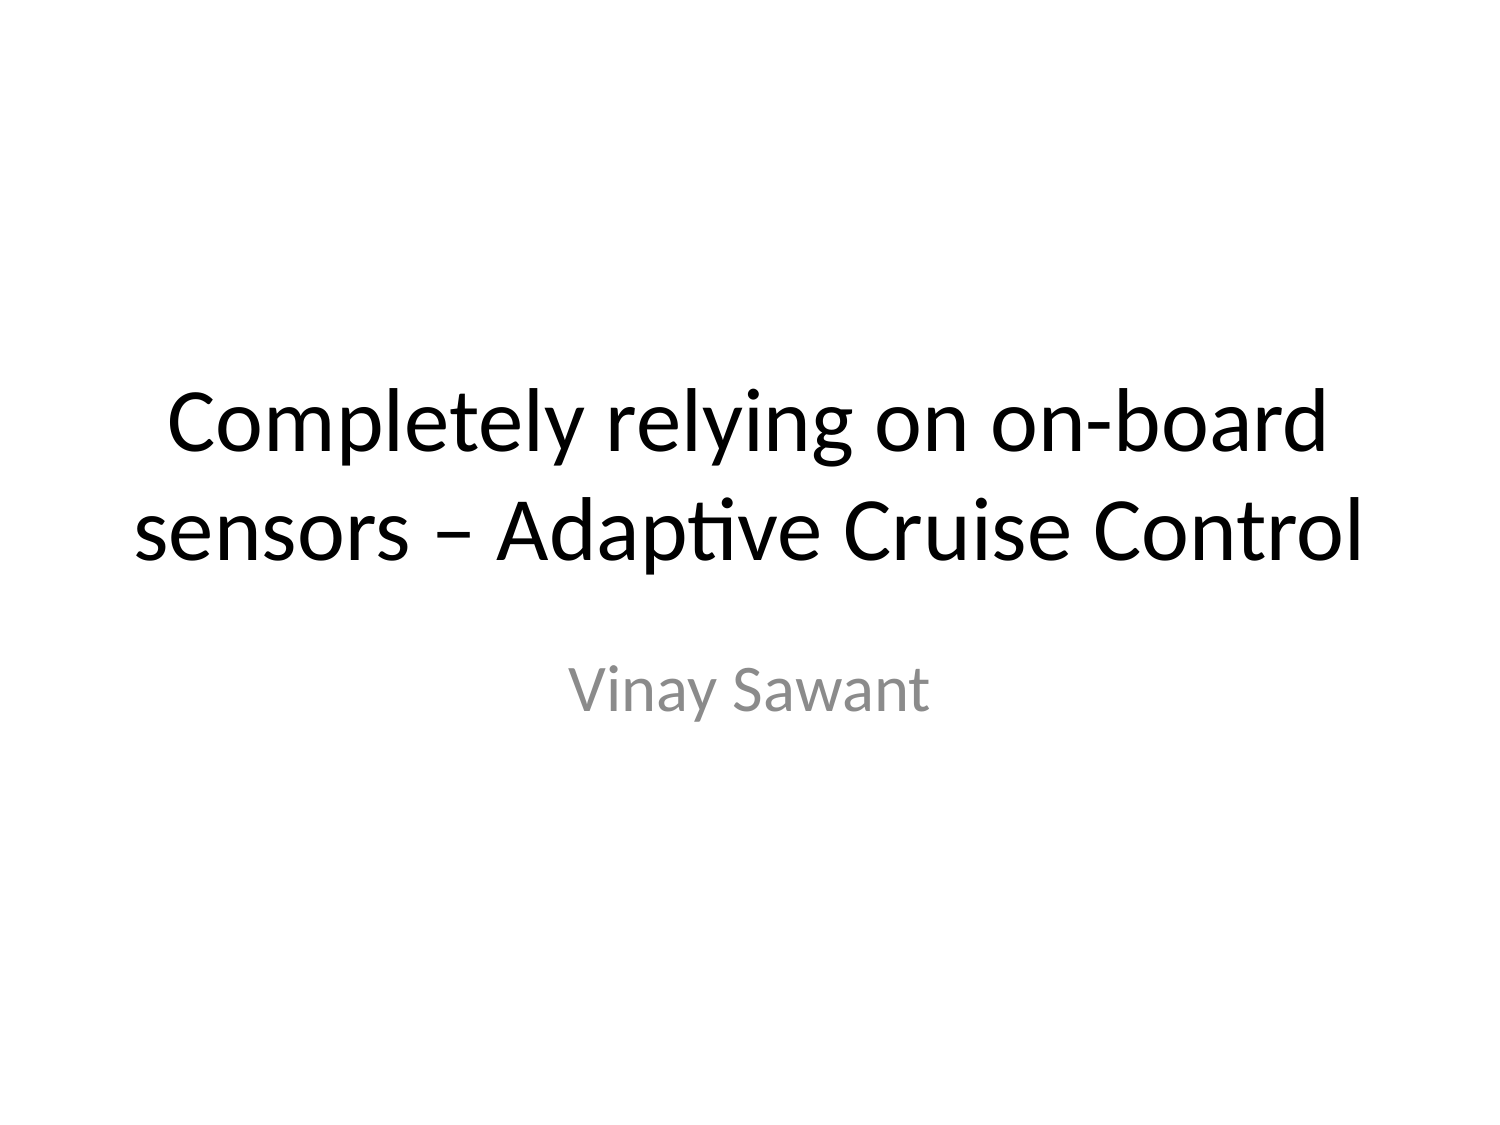

# Completely relying on on-board sensors – Adaptive Cruise Control
Vinay Sawant